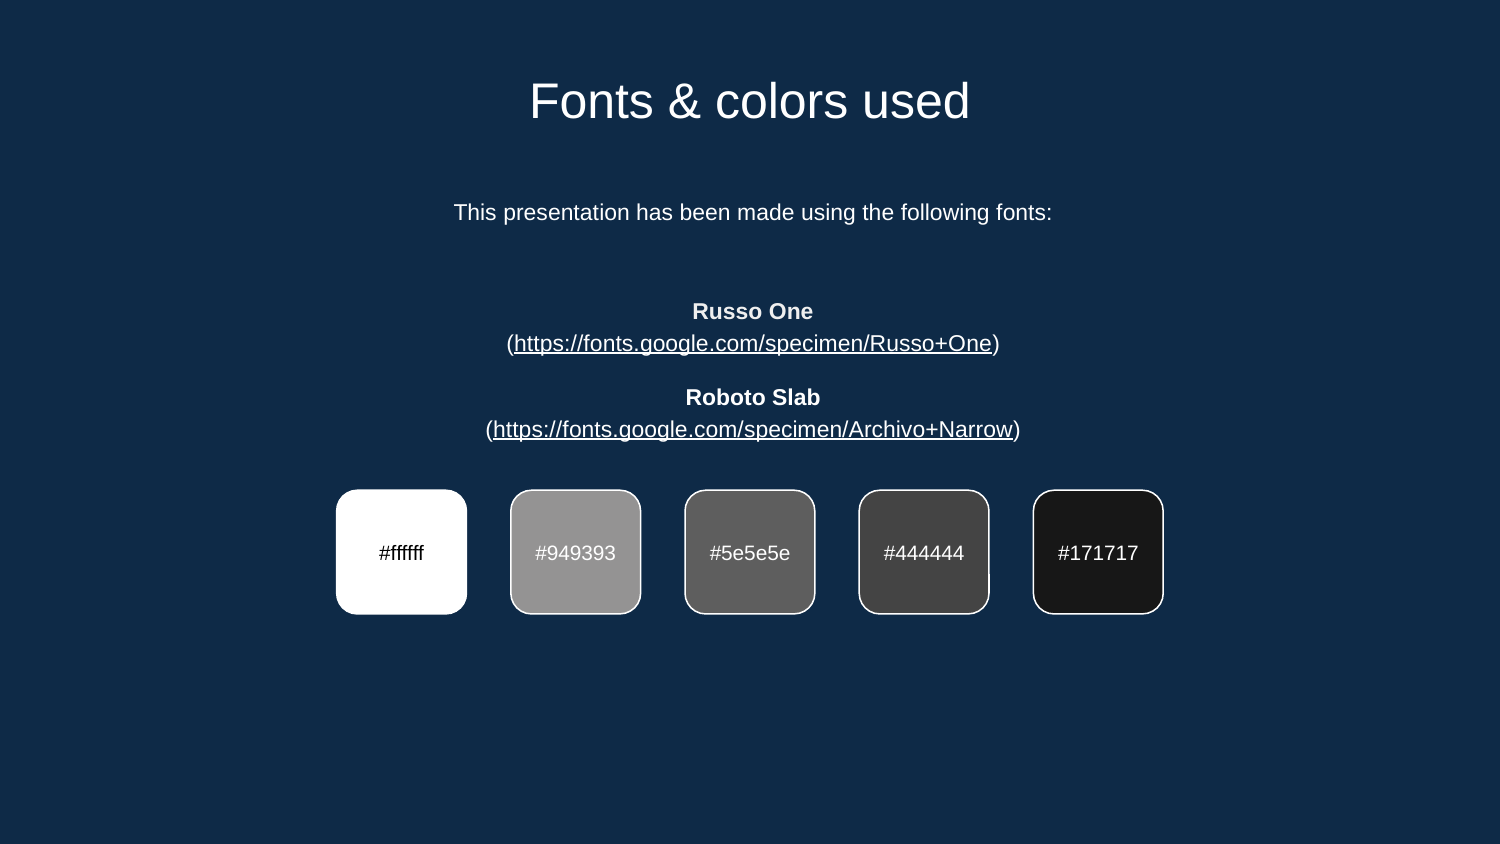

# Fonts & colors used
This presentation has been made using the following fonts:

Russo One
(https://fonts.google.com/specimen/Russo+One)

Roboto Slab
(https://fonts.google.com/specimen/Archivo+Narrow)

#ffffff
#949393
#5e5e5e
#444444
#171717